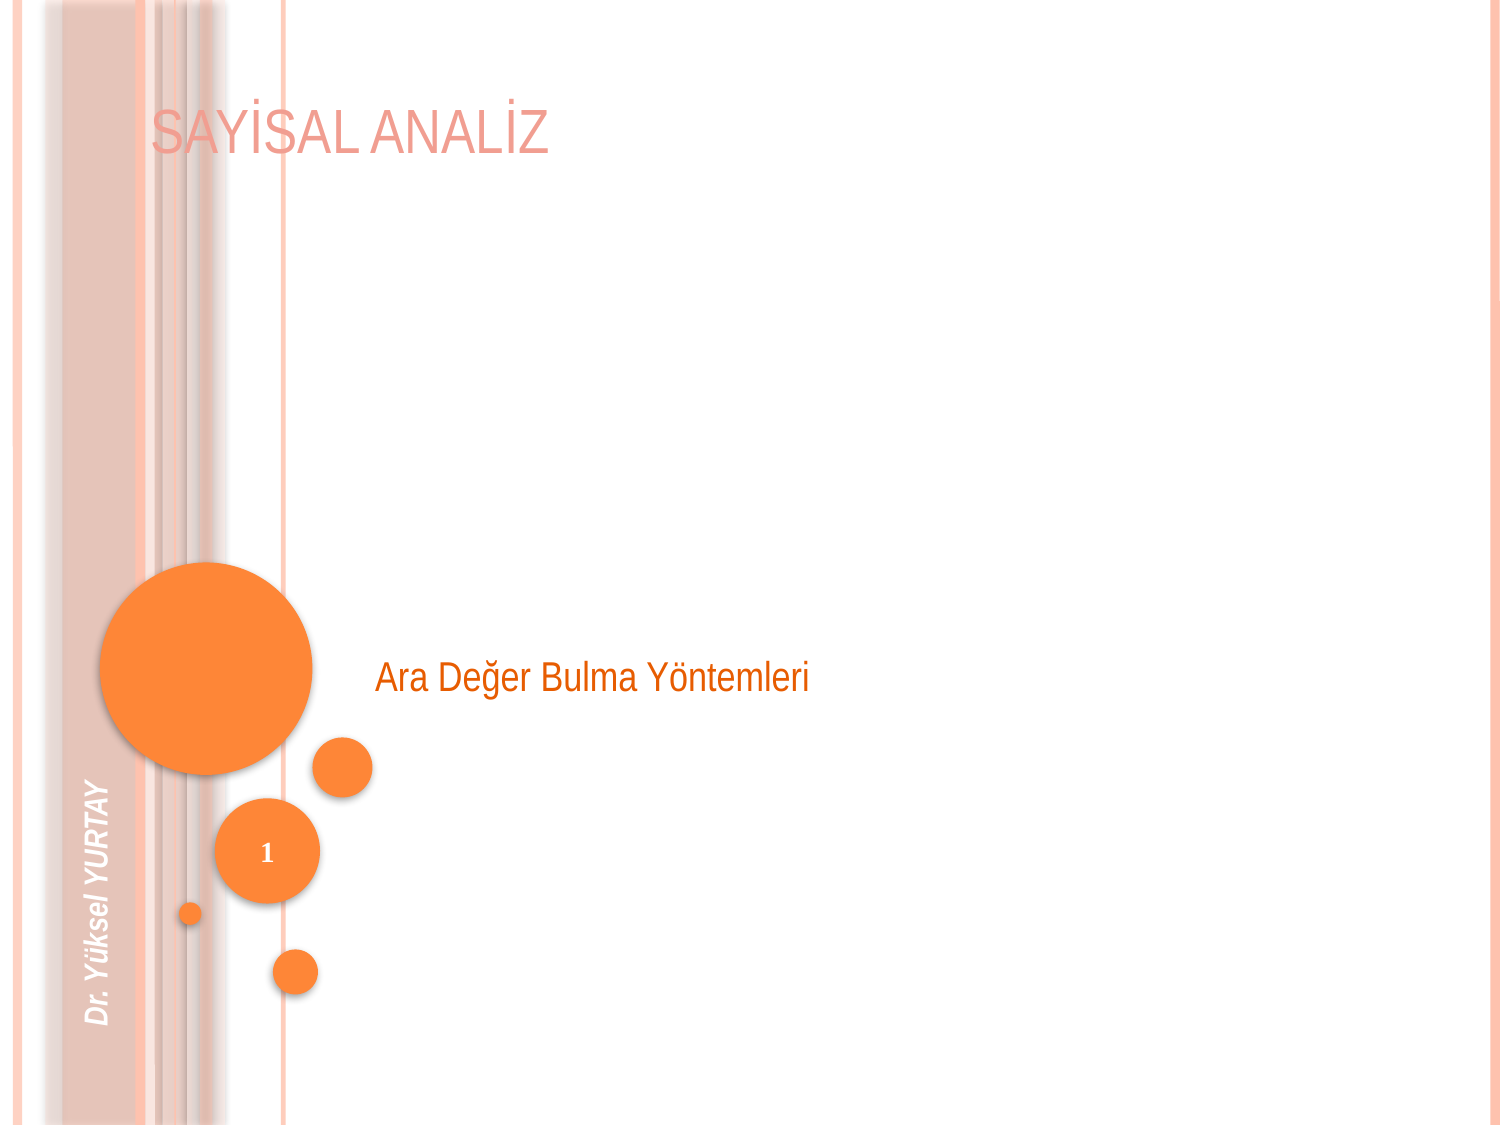

# Sayisal Analiz
Ara Değer Bulma Yöntemleri
Dr. Yüksel YURTAY
1